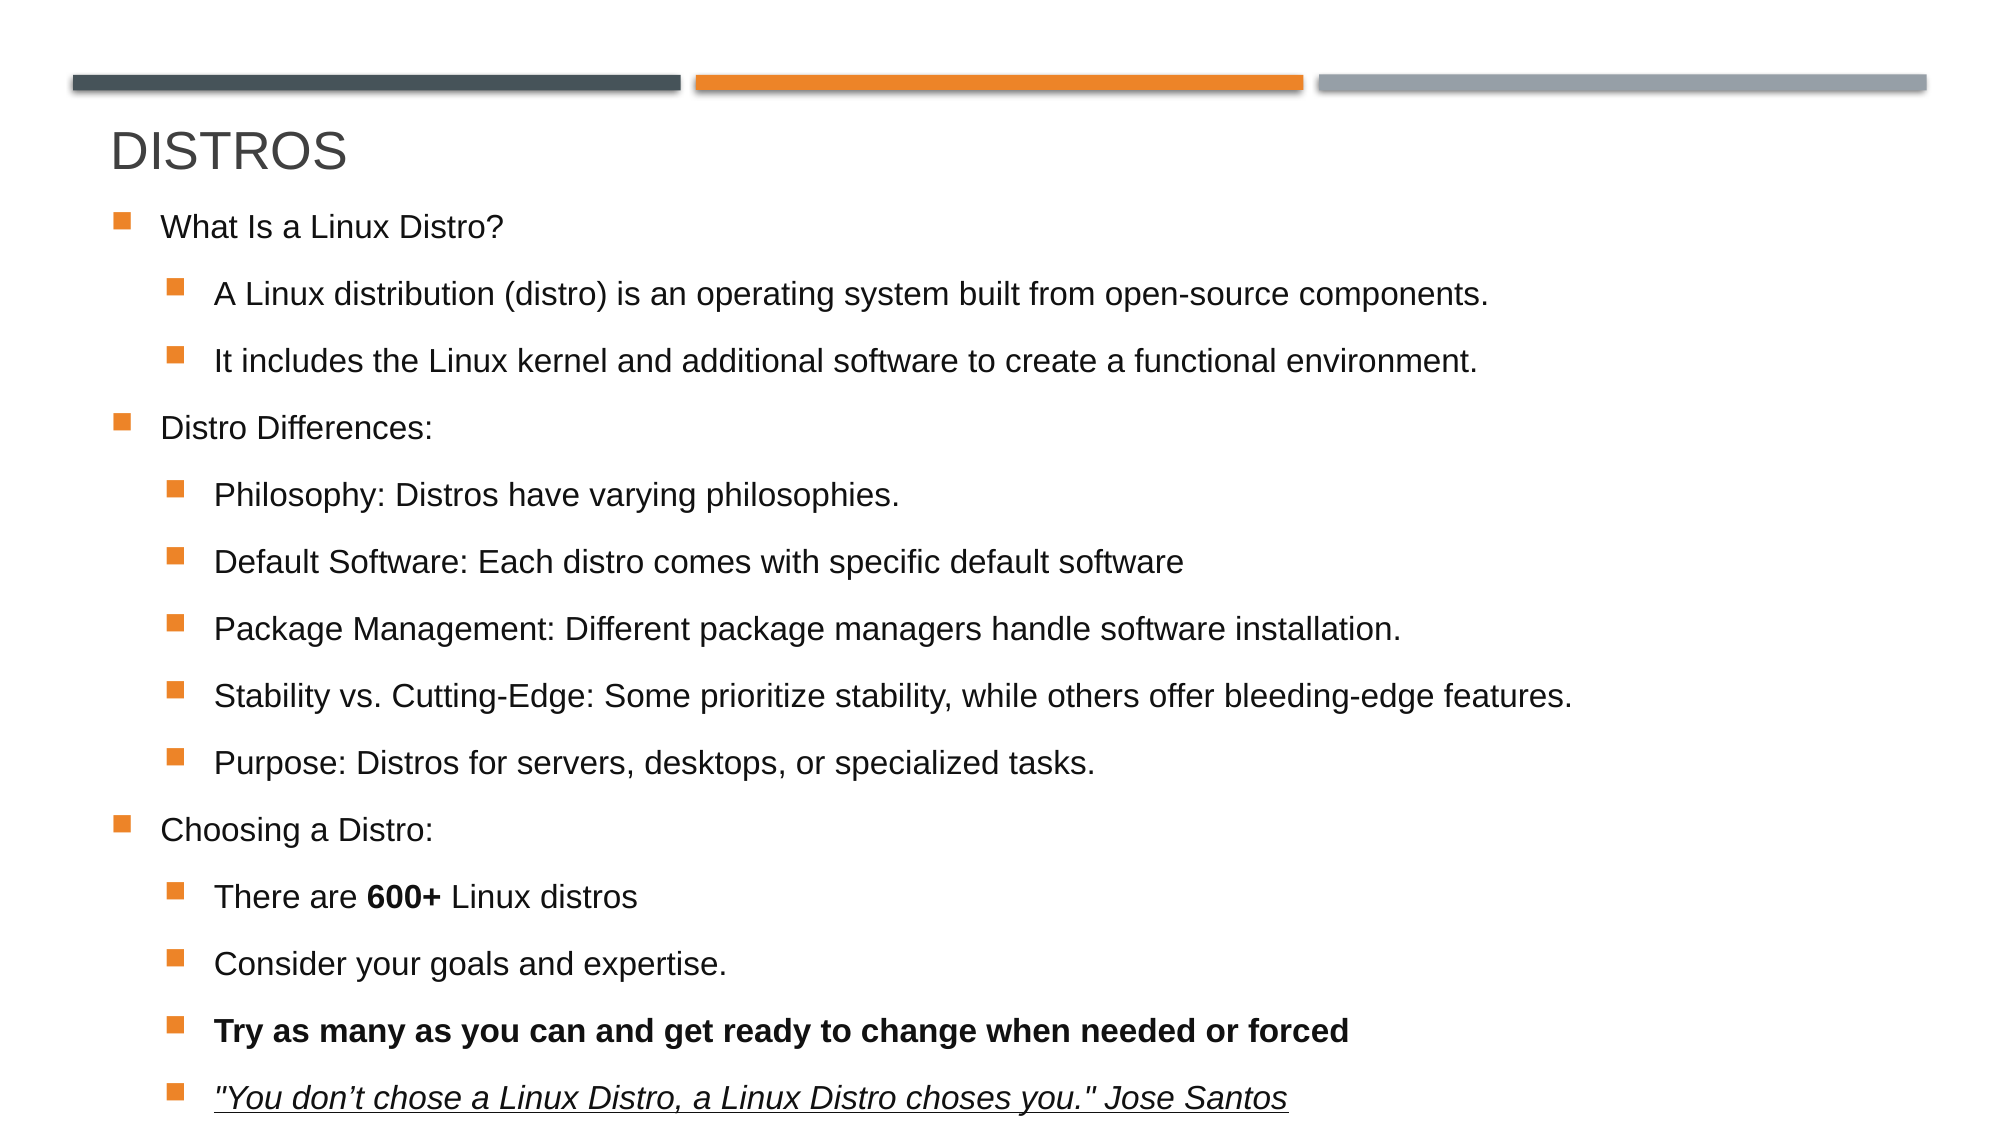

# DISTROS
What Is a Linux Distro?
A Linux distribution (distro) is an operating system built from open-source components.
It includes the Linux kernel and additional software to create a functional environment.
Distro Differences:
Philosophy: Distros have varying philosophies.
Default Software: Each distro comes with specific default software
Package Management: Different package managers handle software installation.
Stability vs. Cutting-Edge: Some prioritize stability, while others offer bleeding-edge features.
Purpose: Distros for servers, desktops, or specialized tasks.
Choosing a Distro:
There are 600+ Linux distros
Consider your goals and expertise.
Try as many as you can and get ready to change when needed or forced
"You don’t chose a Linux Distro, a Linux Distro choses you." Jose Santos